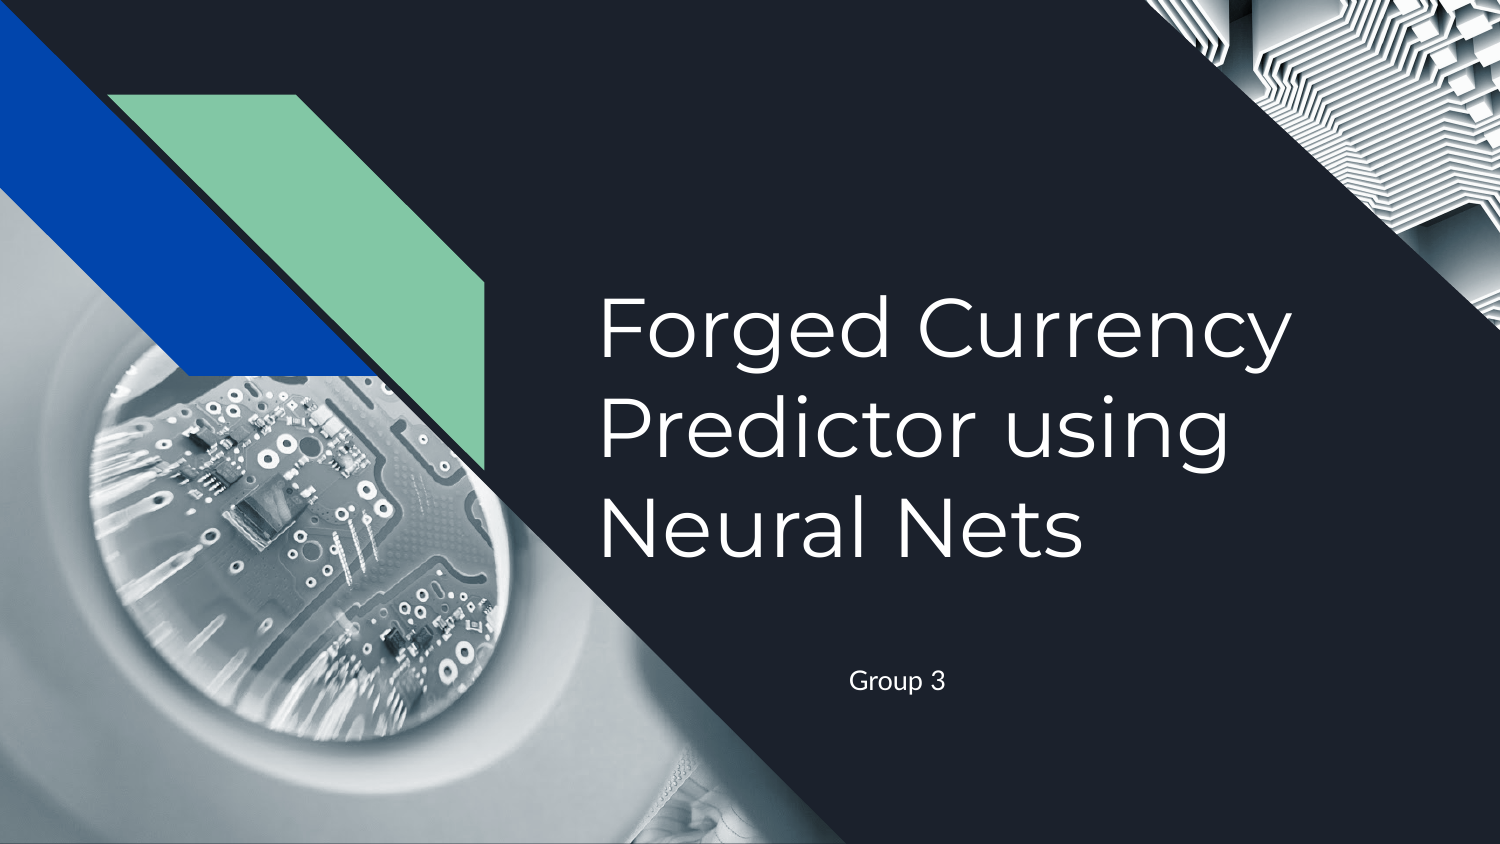

# Forged Currency Predictor using Neural Nets
Group 3